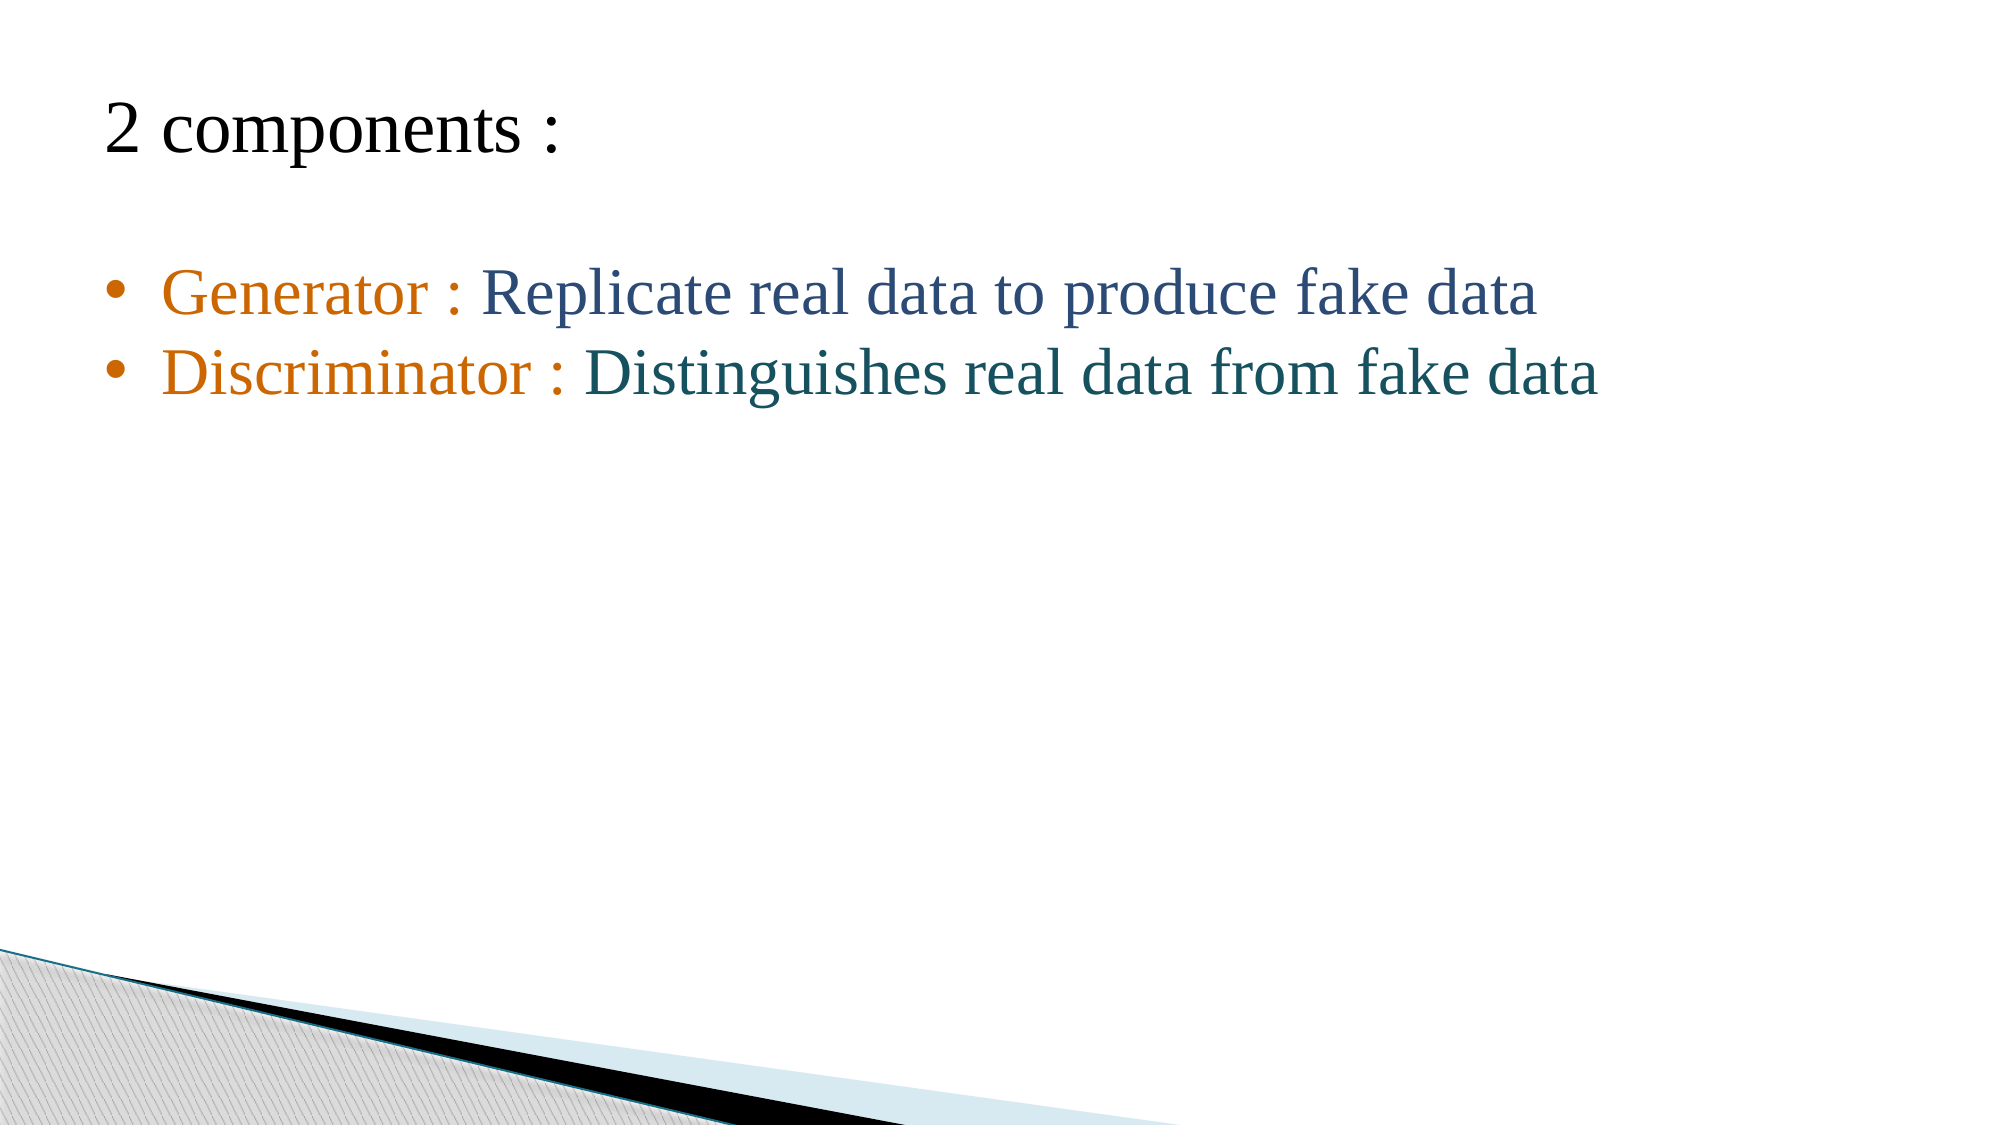

2 components :

  Generator : Replicate real data to produce fake data
  Discriminator : Distinguishes real data from fake data